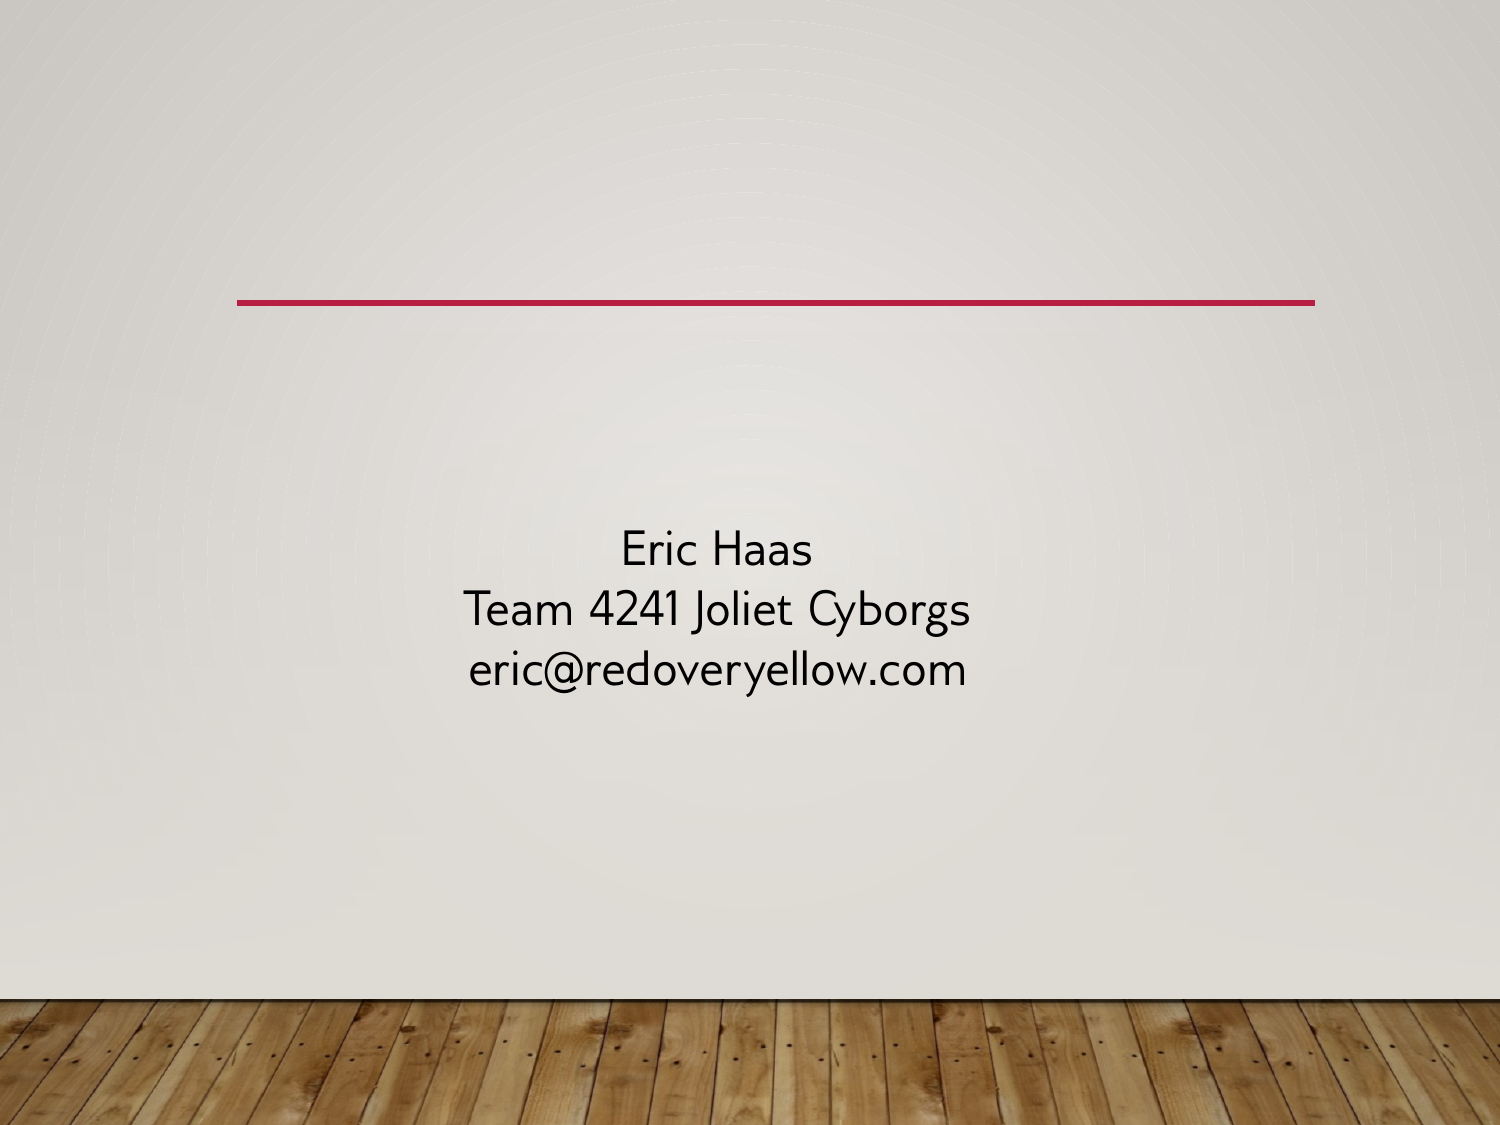

Eric Haas
Team 4241 Joliet Cyborgs
eric@redoveryellow.com